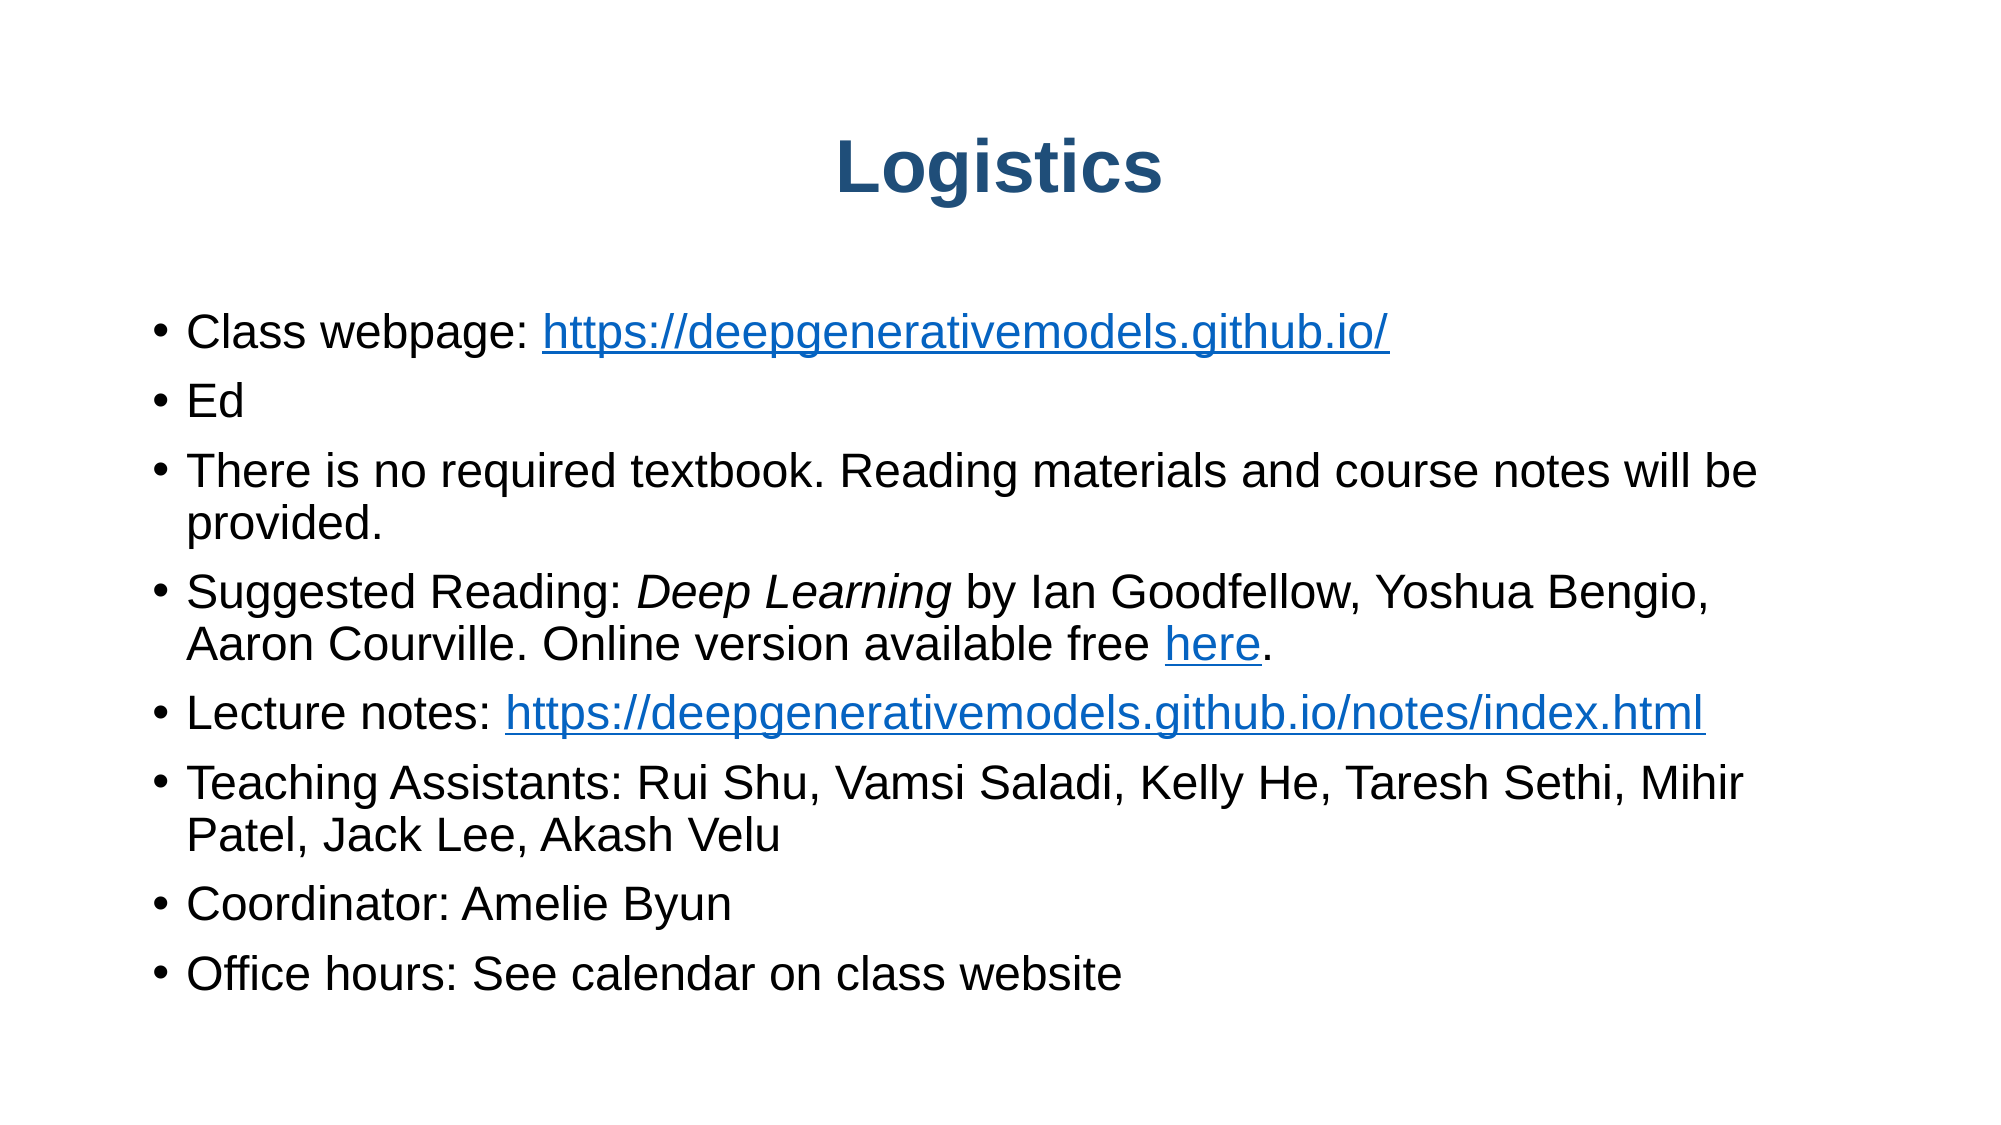

# Logistics
Class webpage: https://deepgenerativemodels.github.io/
Ed
There is no required textbook. Reading materials and course notes will be provided.
Suggested Reading: Deep Learning by Ian Goodfellow, Yoshua Bengio, Aaron Courville. Online version available free here.
Lecture notes: https://deepgenerativemodels.github.io/notes/index.html
Teaching Assistants: Rui Shu, Vamsi Saladi, Kelly He, Taresh Sethi, Mihir Patel, Jack Lee, Akash Velu
Coordinator: Amelie Byun
Office hours: See calendar on class website